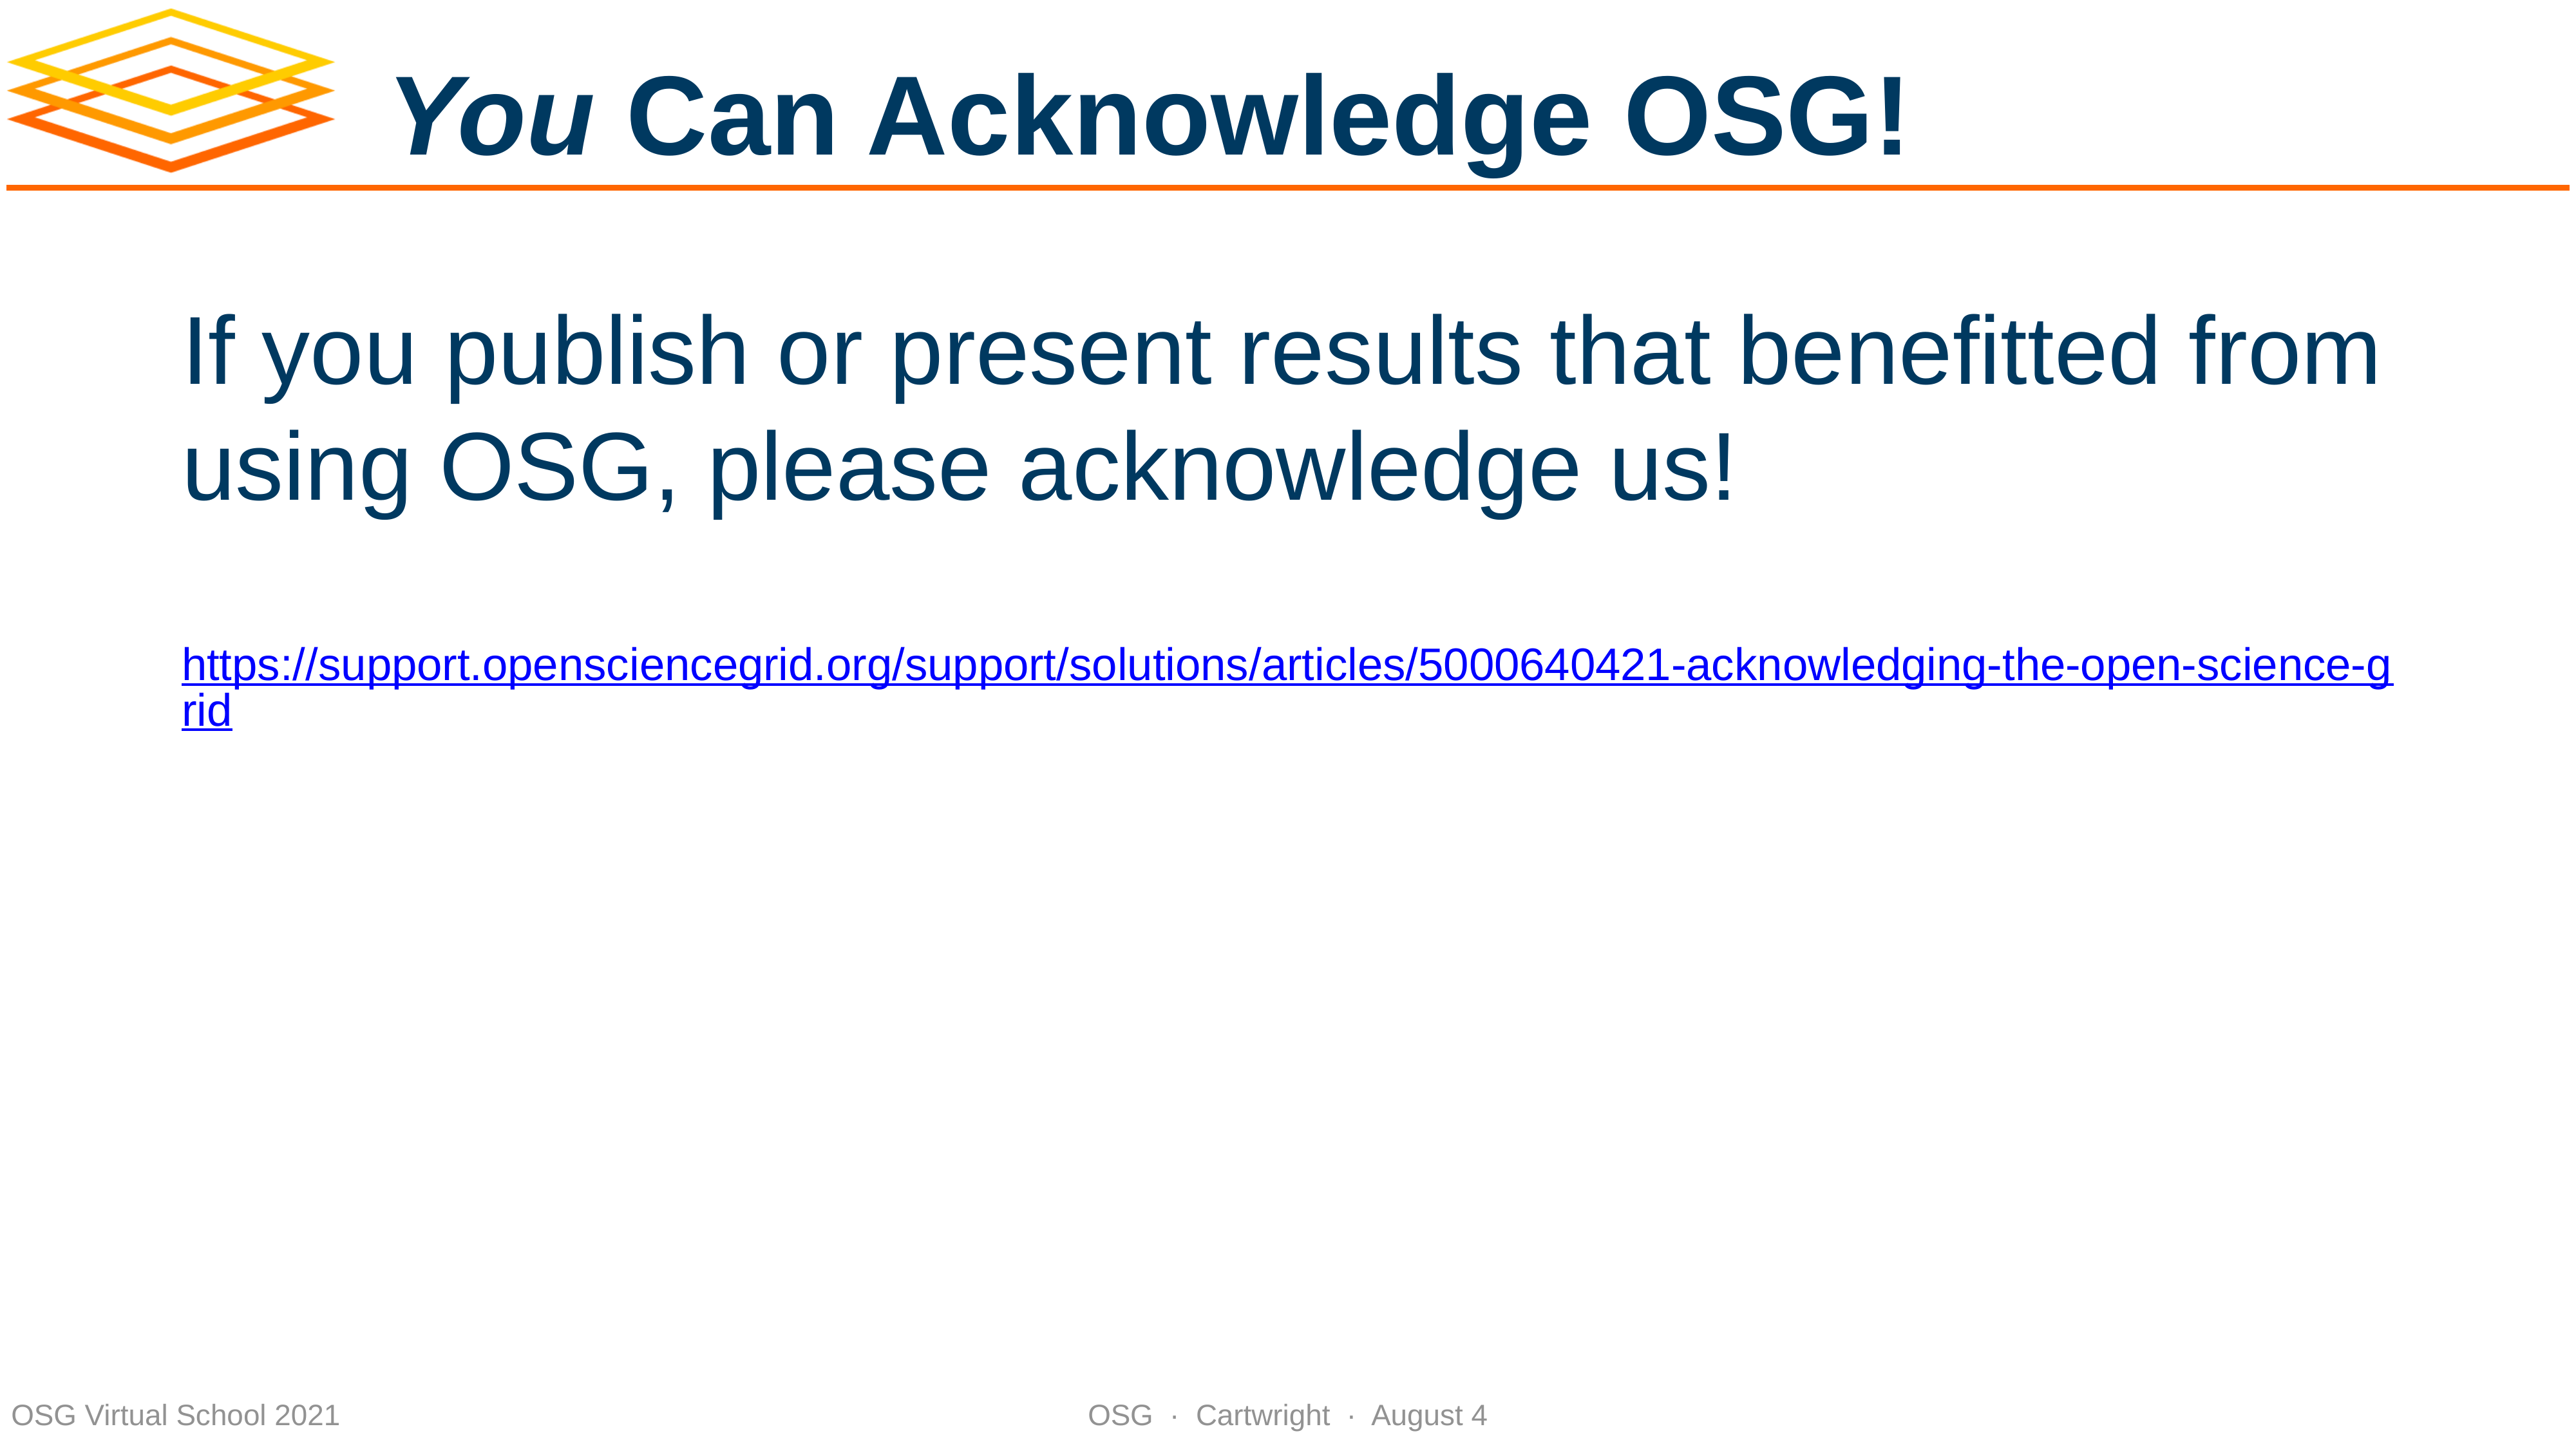

# You Can Acknowledge OSG!
If you publish or present results that benefitted from using OSG, please acknowledge us!

https://support.opensciencegrid.org/support/solutions/articles/5000640421-acknowledging-the-open-science-grid
48